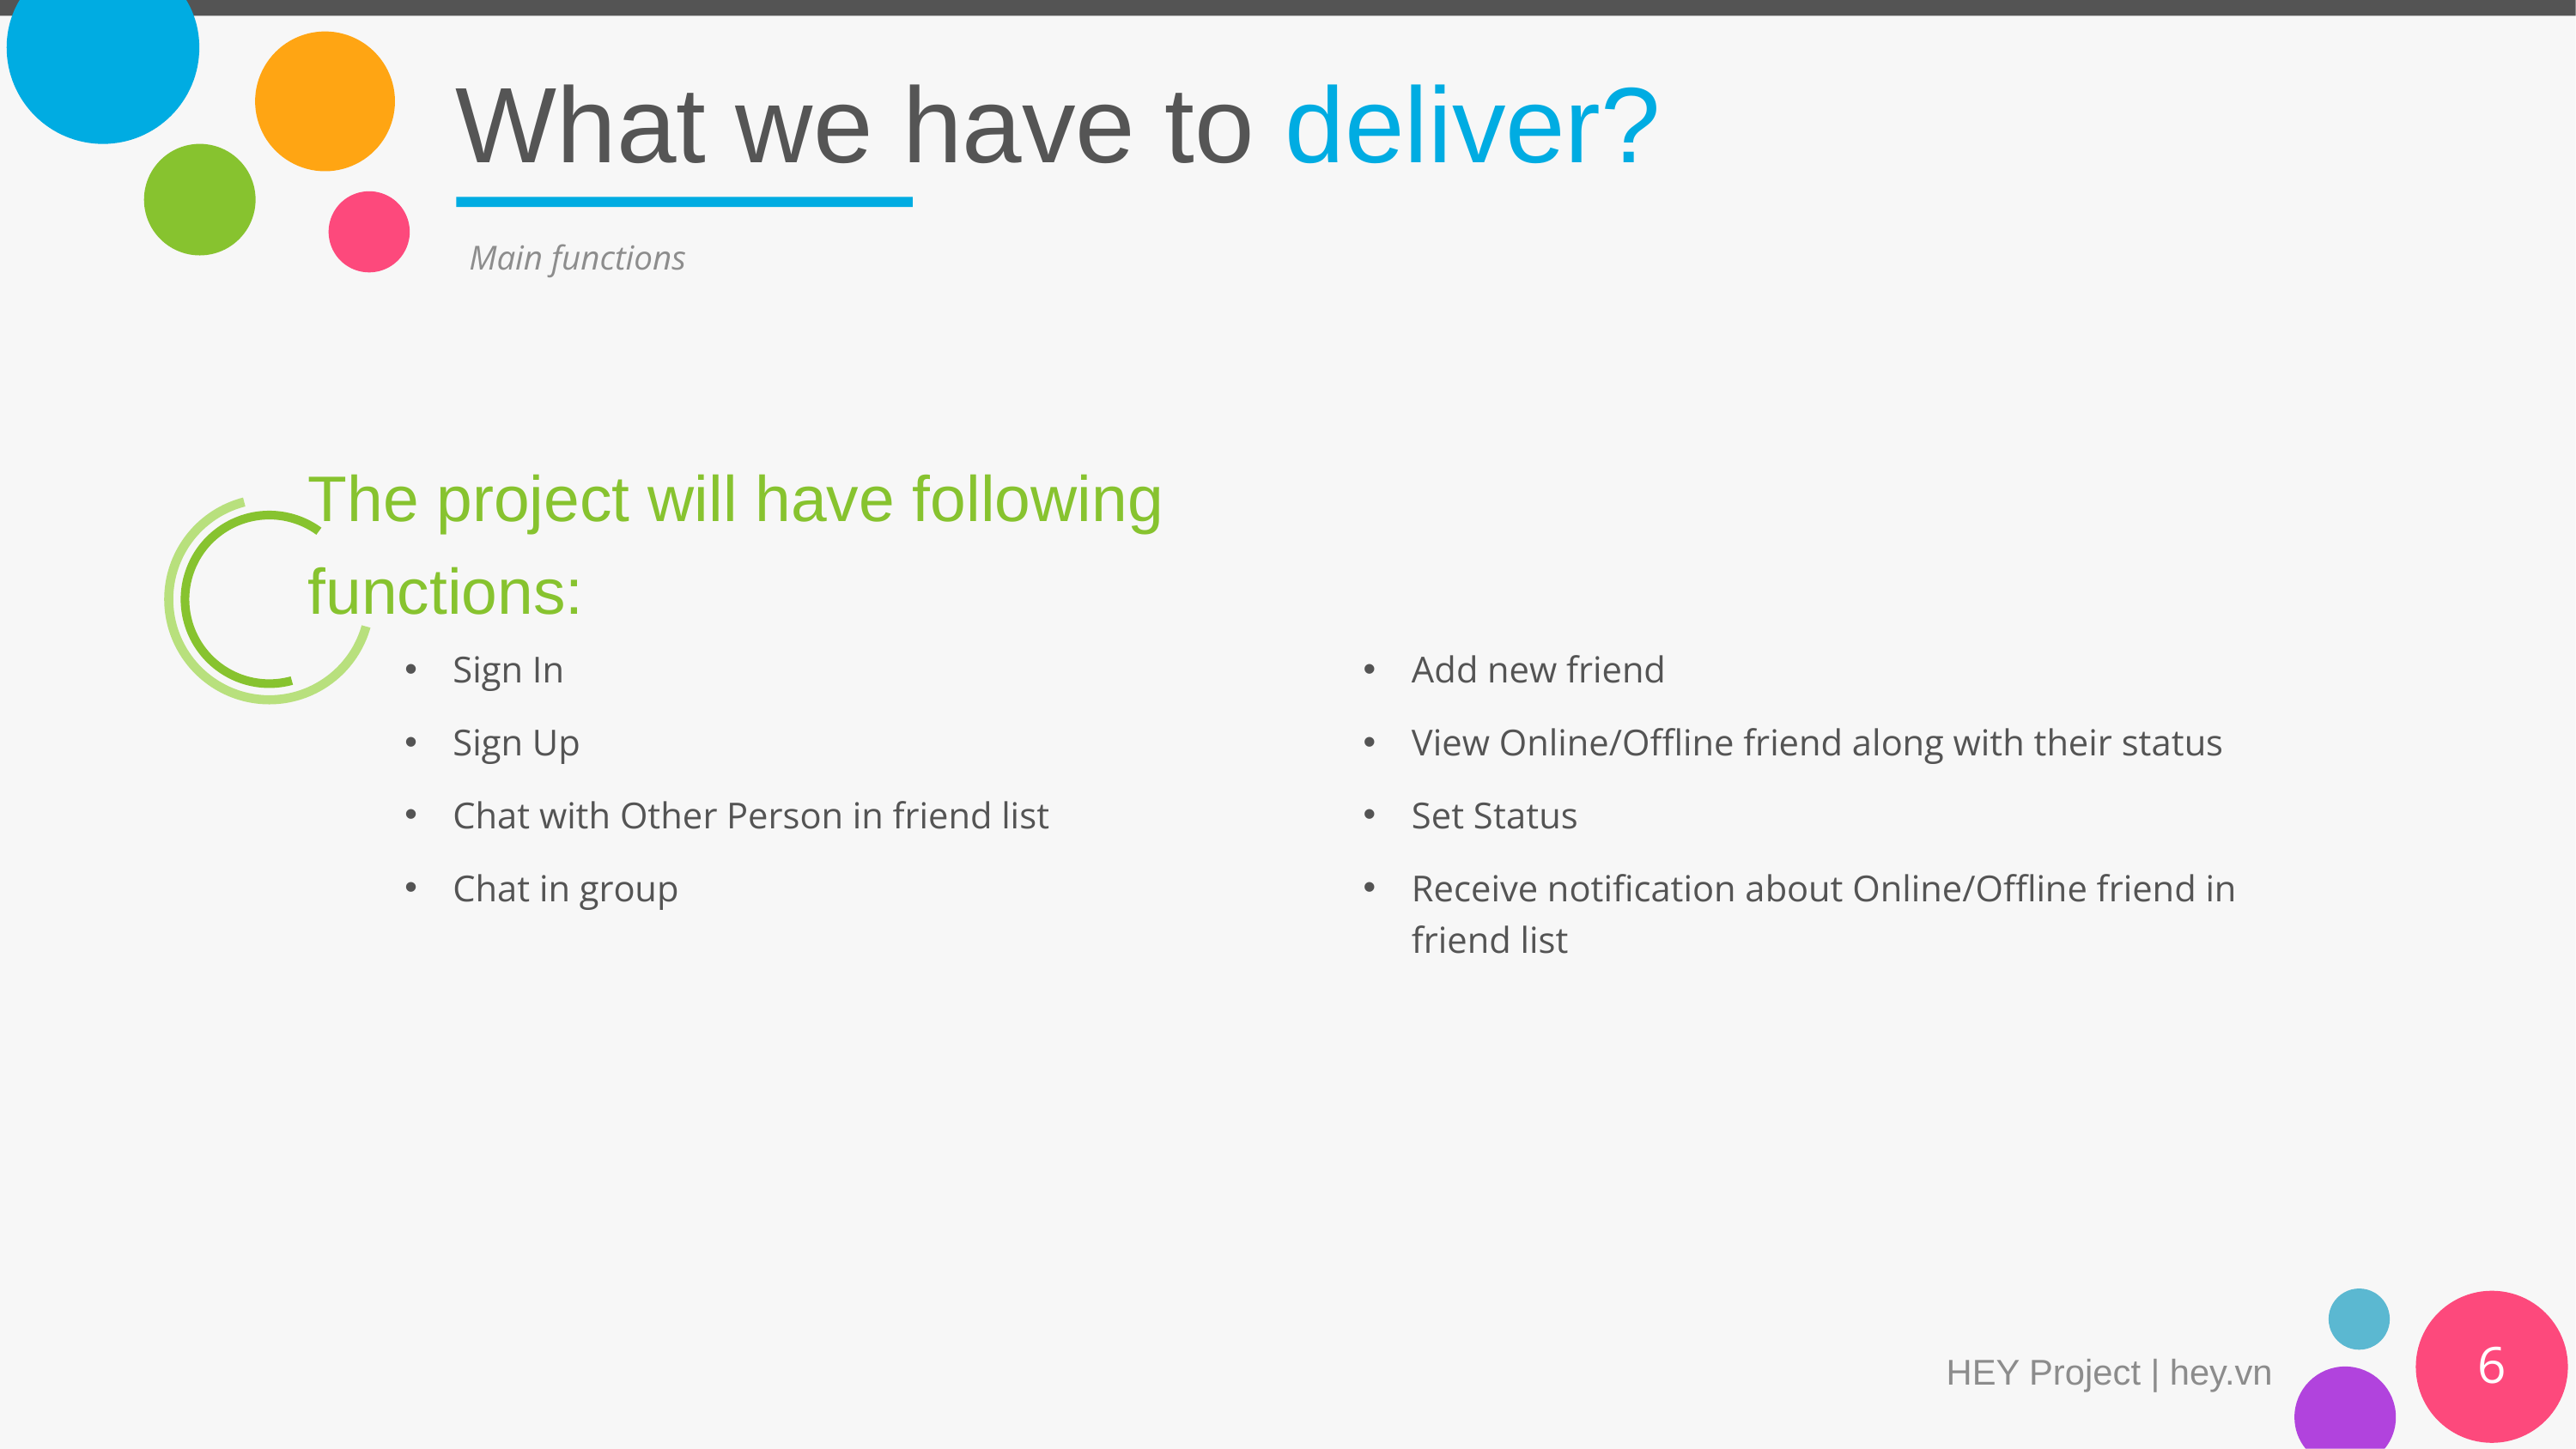

# What we have to deliver?
Main functions
The project will have following functions:
Sign In
Sign Up
Chat with Other Person in friend list
Chat in group
Add new friend
View Online/Offline friend along with their status
Set Status
Receive notification about Online/Offline friend in friend list
6
HEY Project | hey.vn